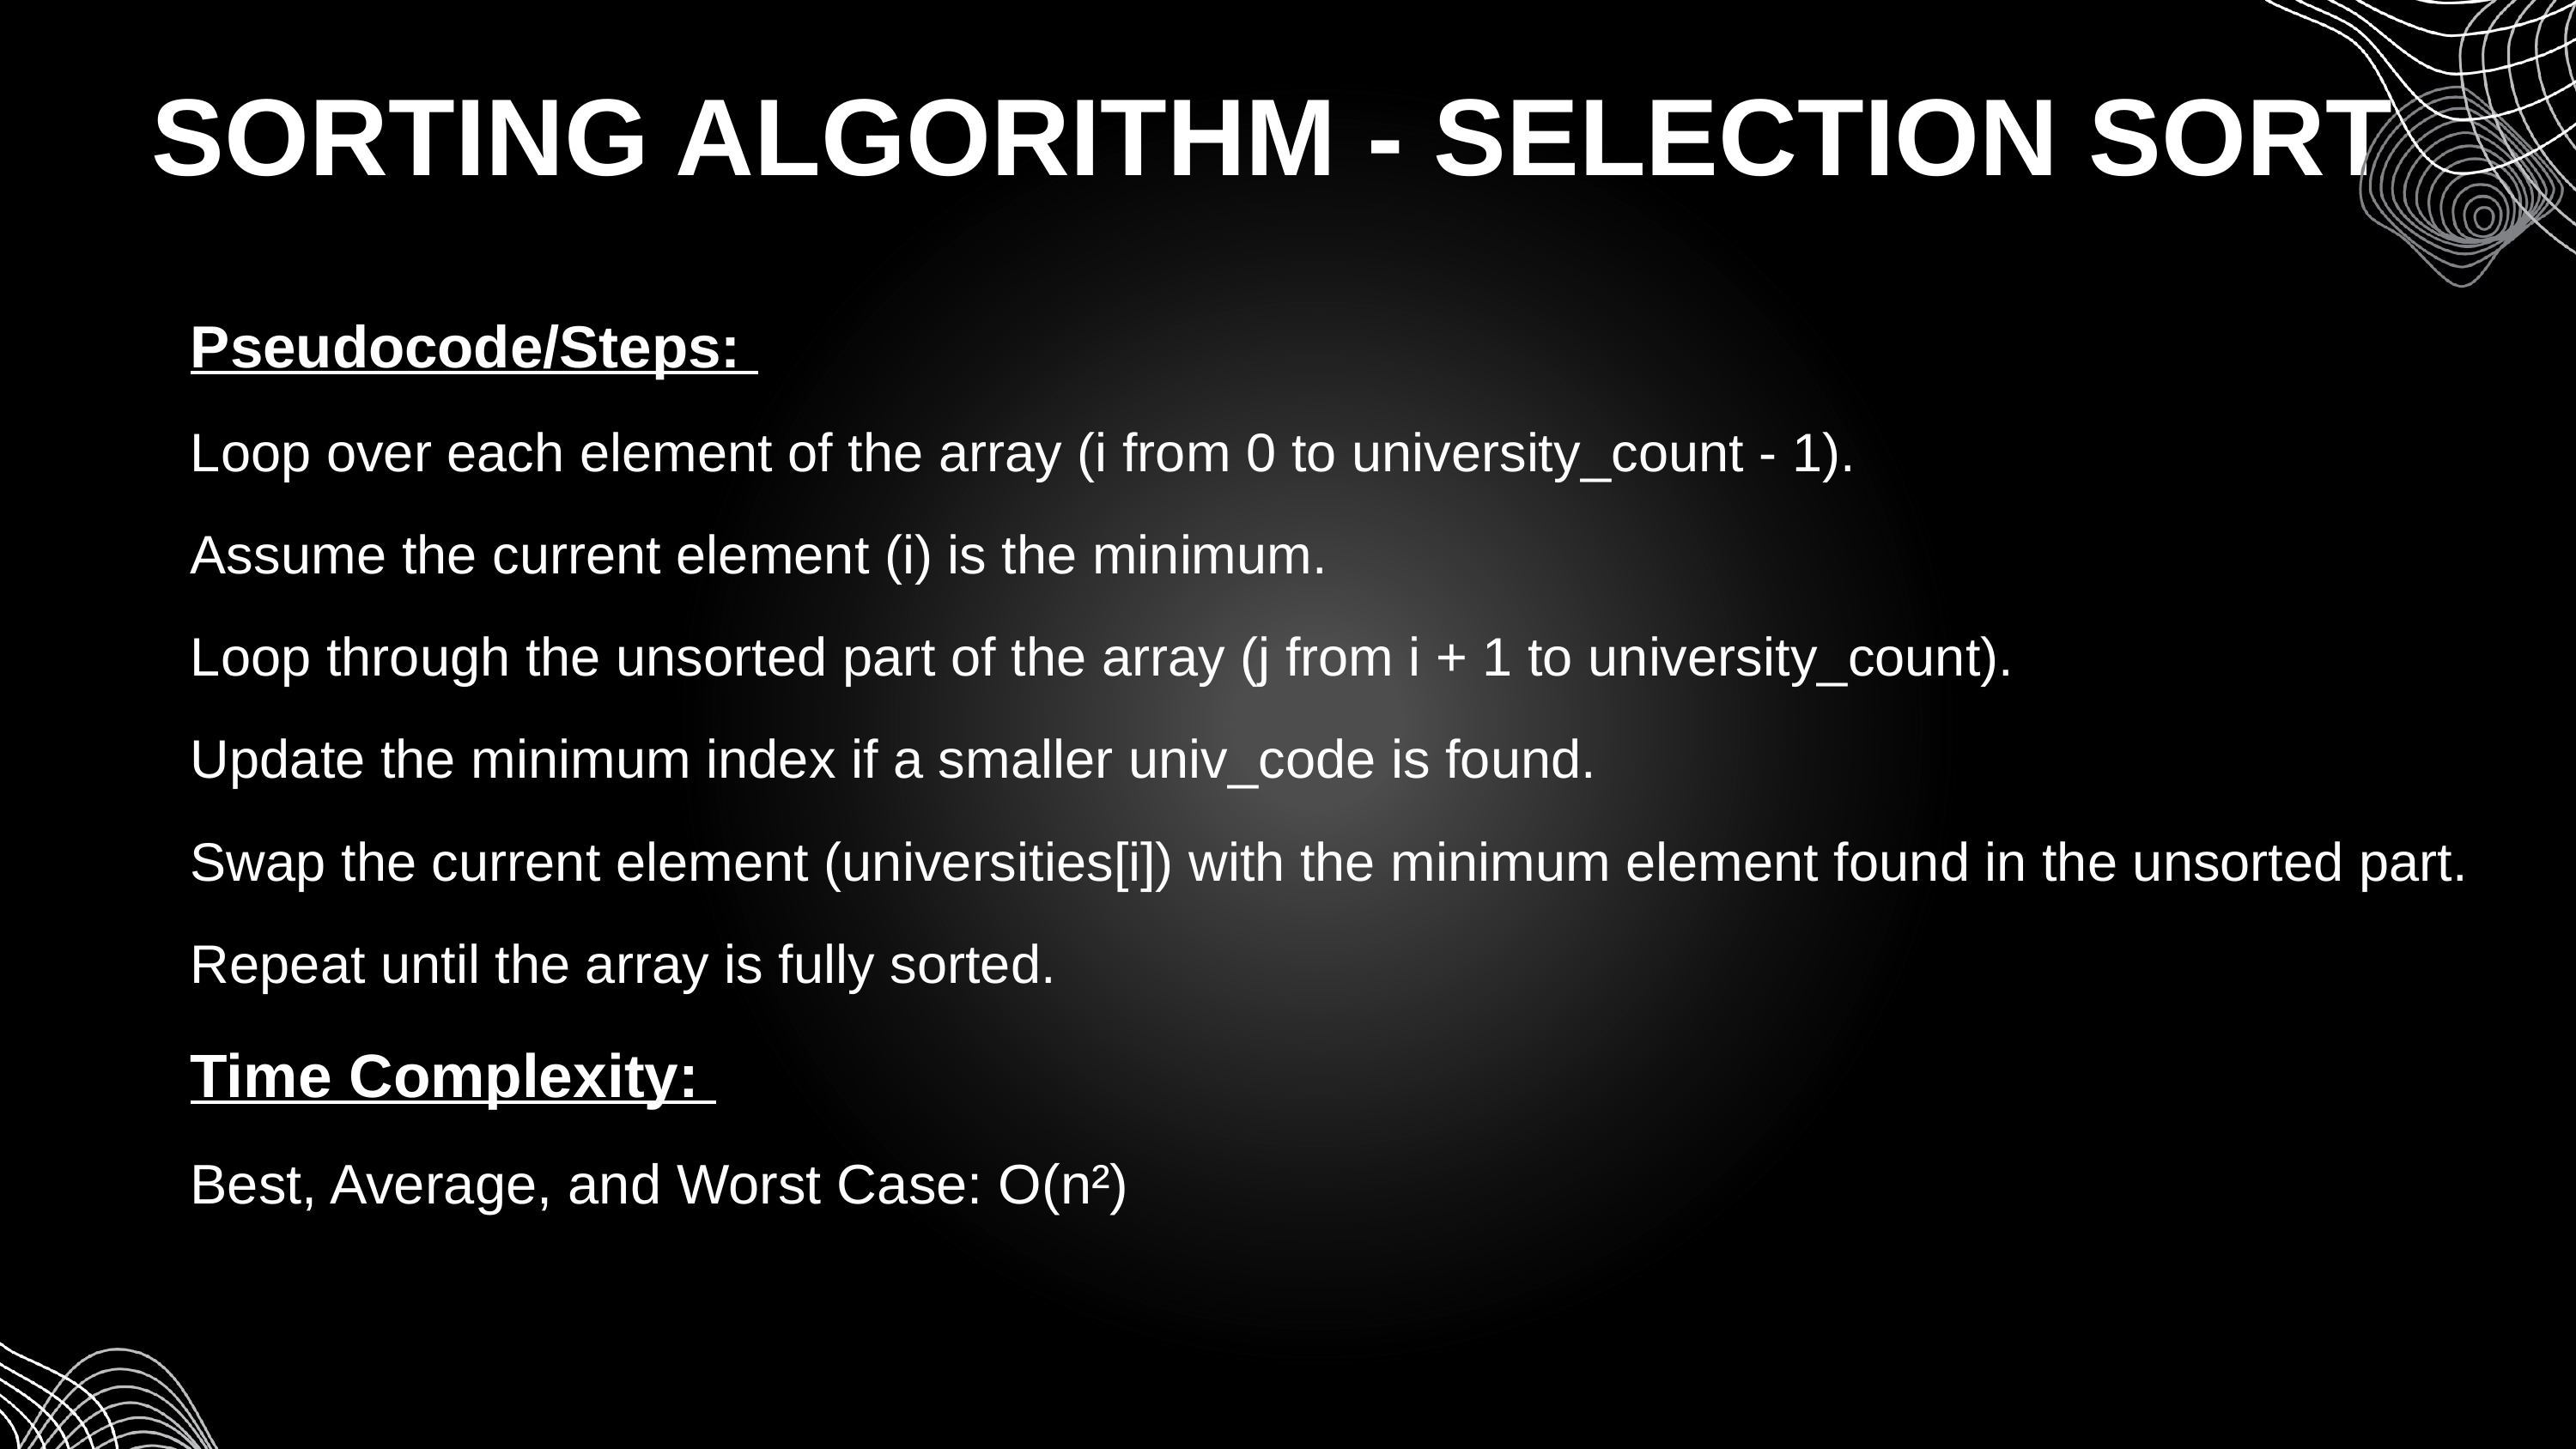

SORTING ALGORITHM - SELECTION SORT

Pseudocode/Steps:
Loop over each element of the array (i from 0 to university_count - 1).
Assume the current element (i) is the minimum.
Loop through the unsorted part of the array (j from i + 1 to university_count).
Update the minimum index if a smaller univ_code is found.
Swap the current element (universities[i]) with the minimum element found in the unsorted part.
Repeat until the array is fully sorted.
Time Complexity:
Best, Average, and Worst Case: O(n²)